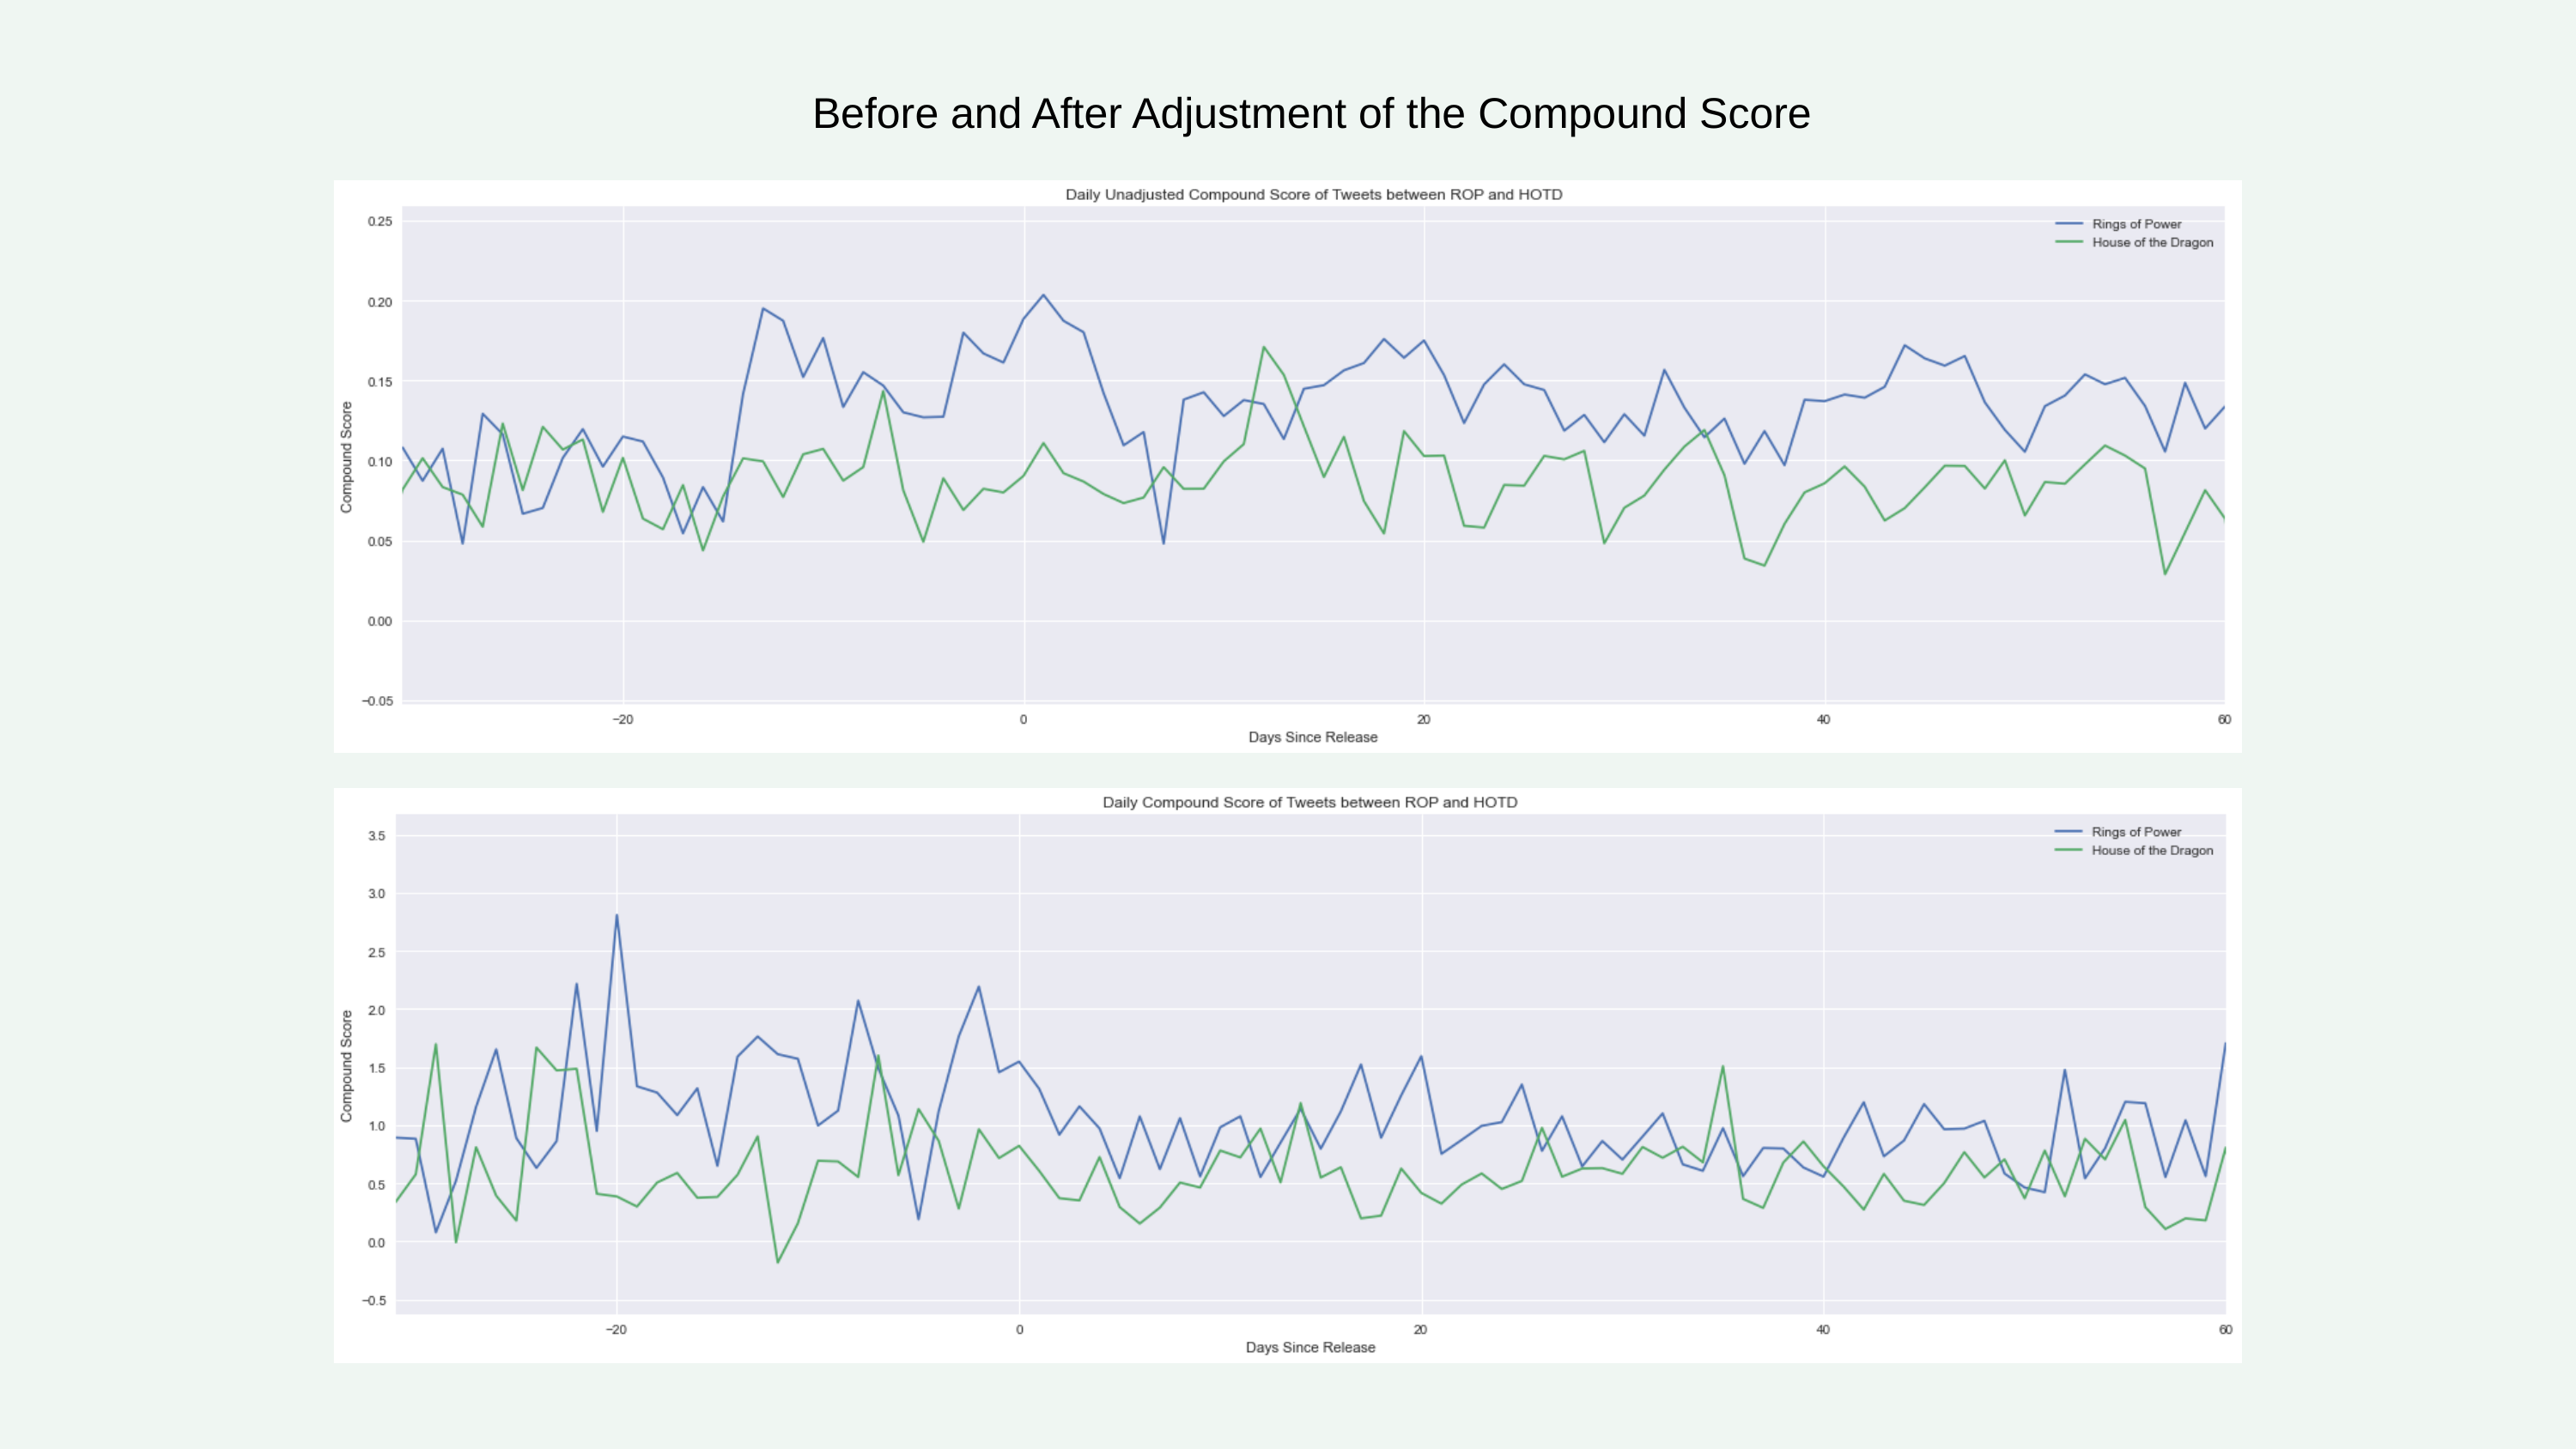

Before and After Adjustment of the Compound Score